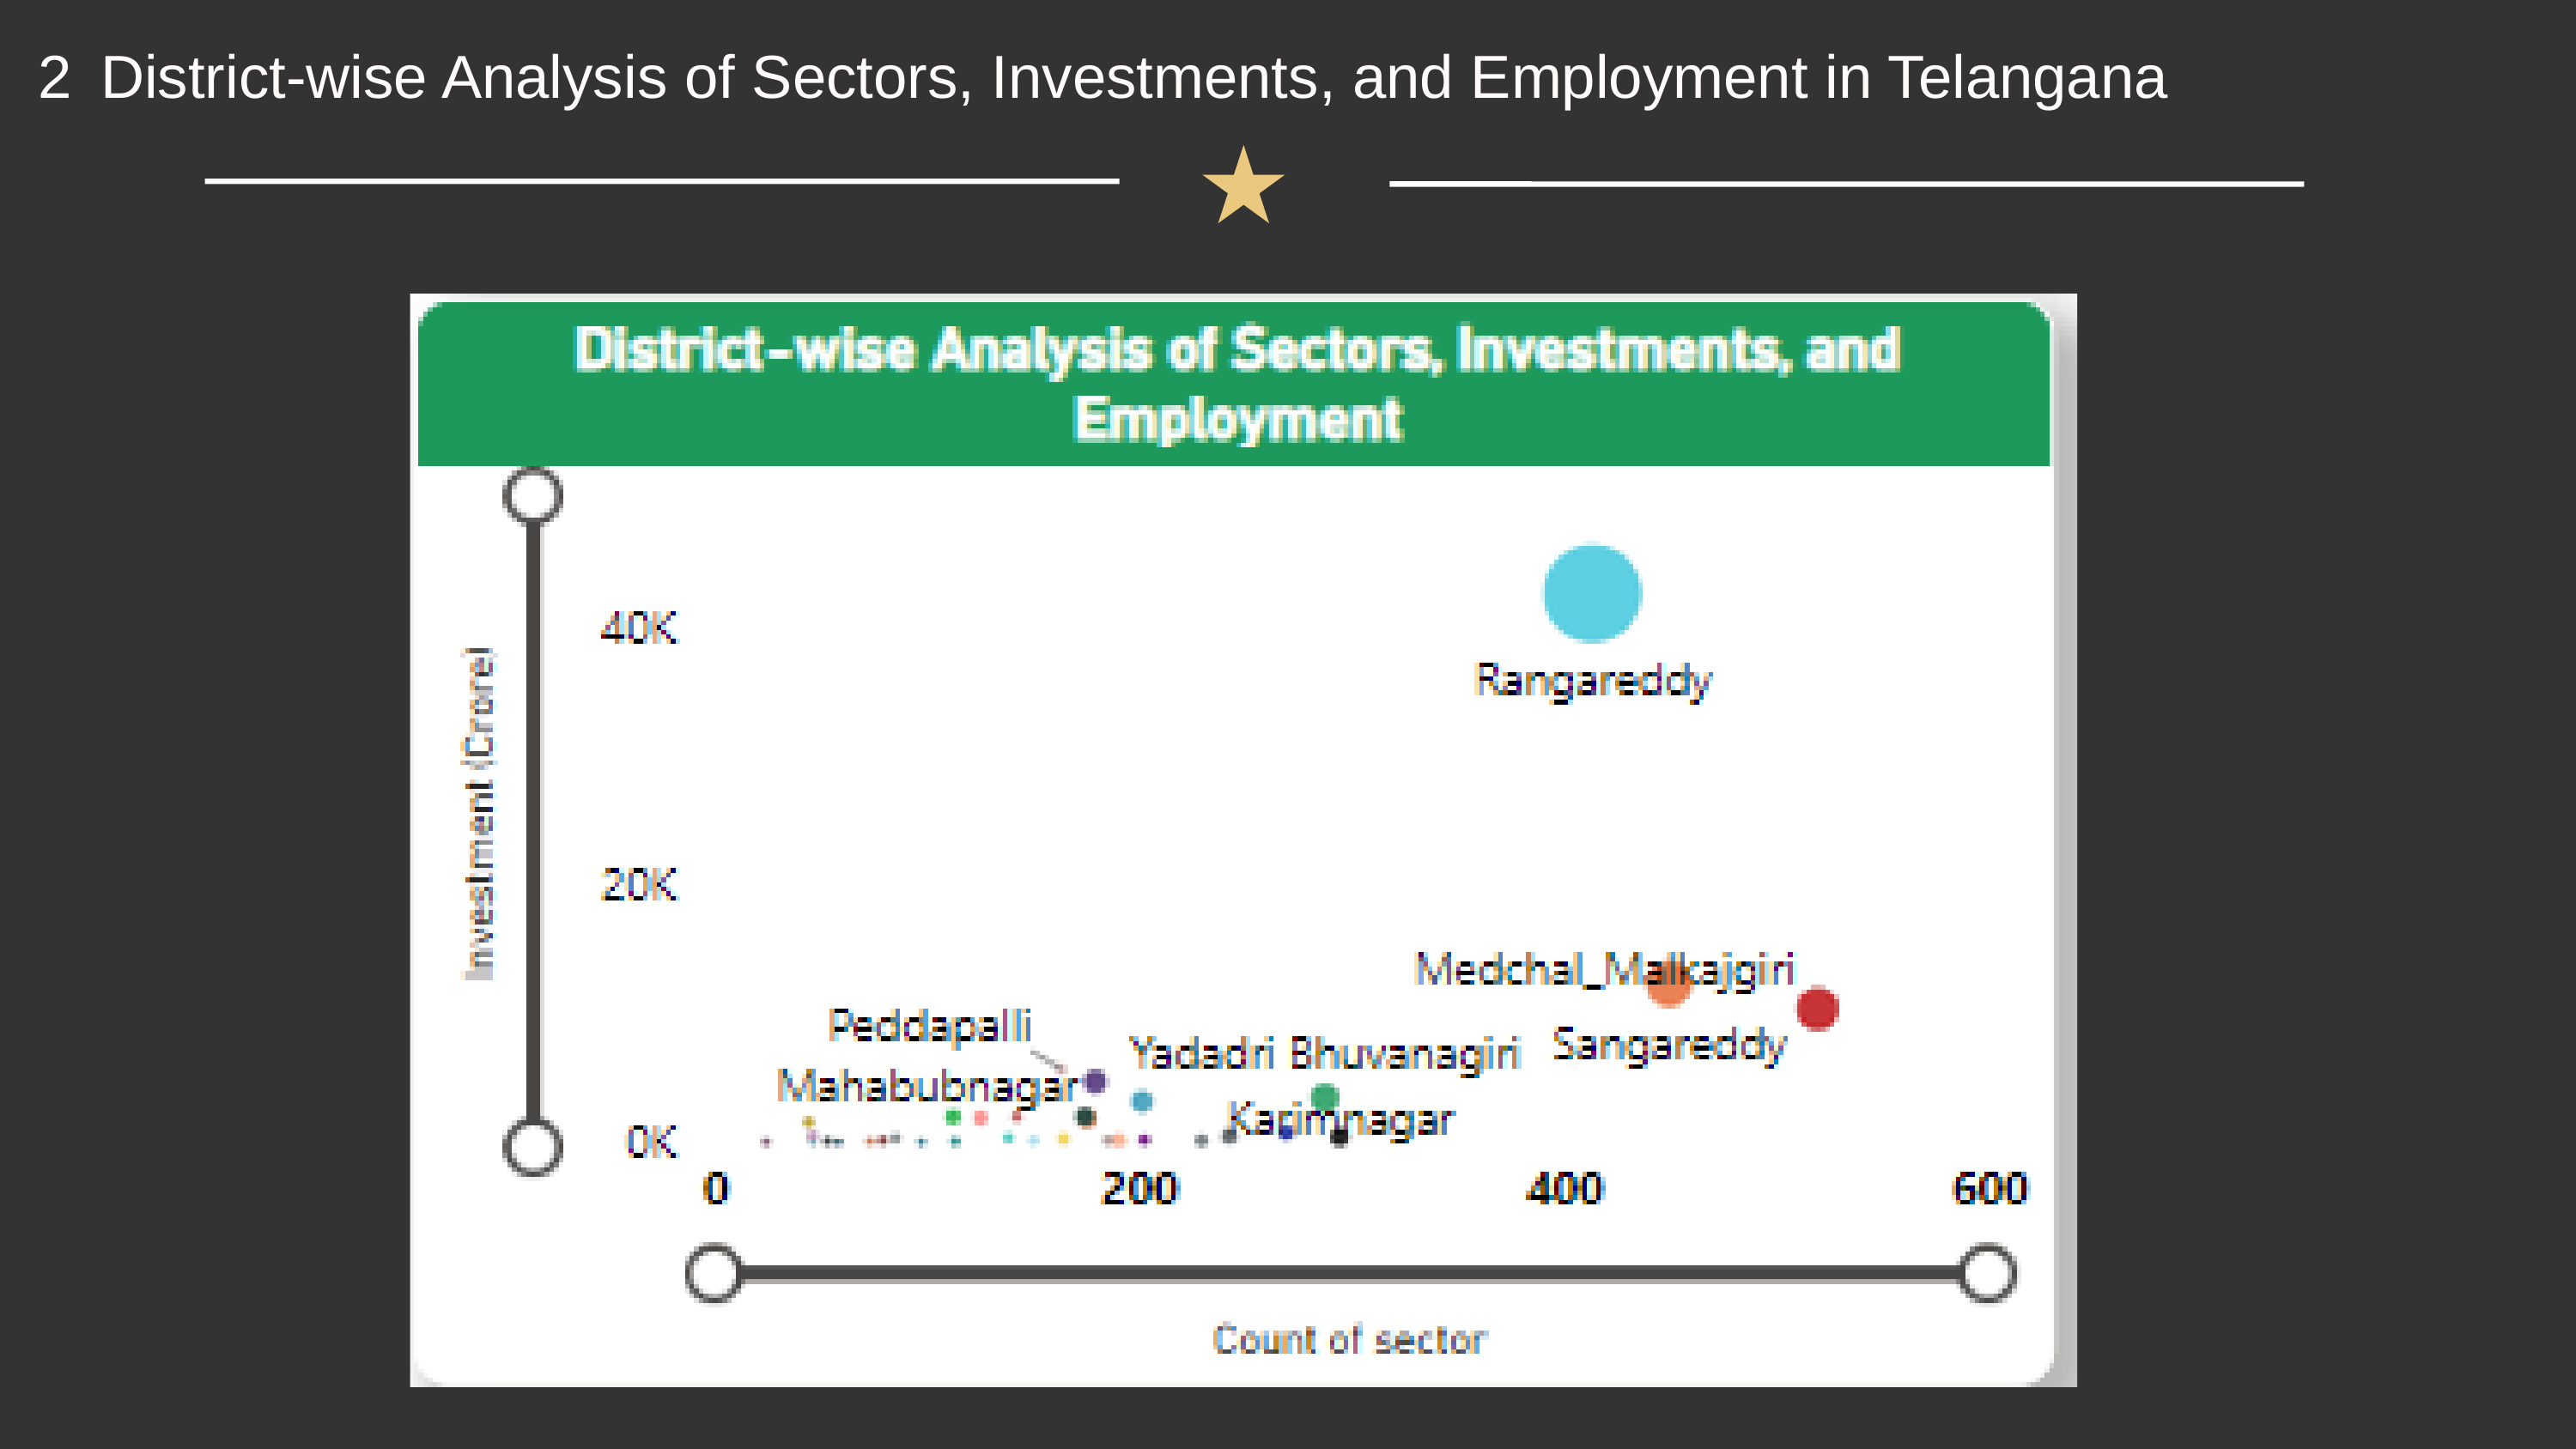

2
District-wise Analysis of Sectors, Investments, and Employment in Telangana